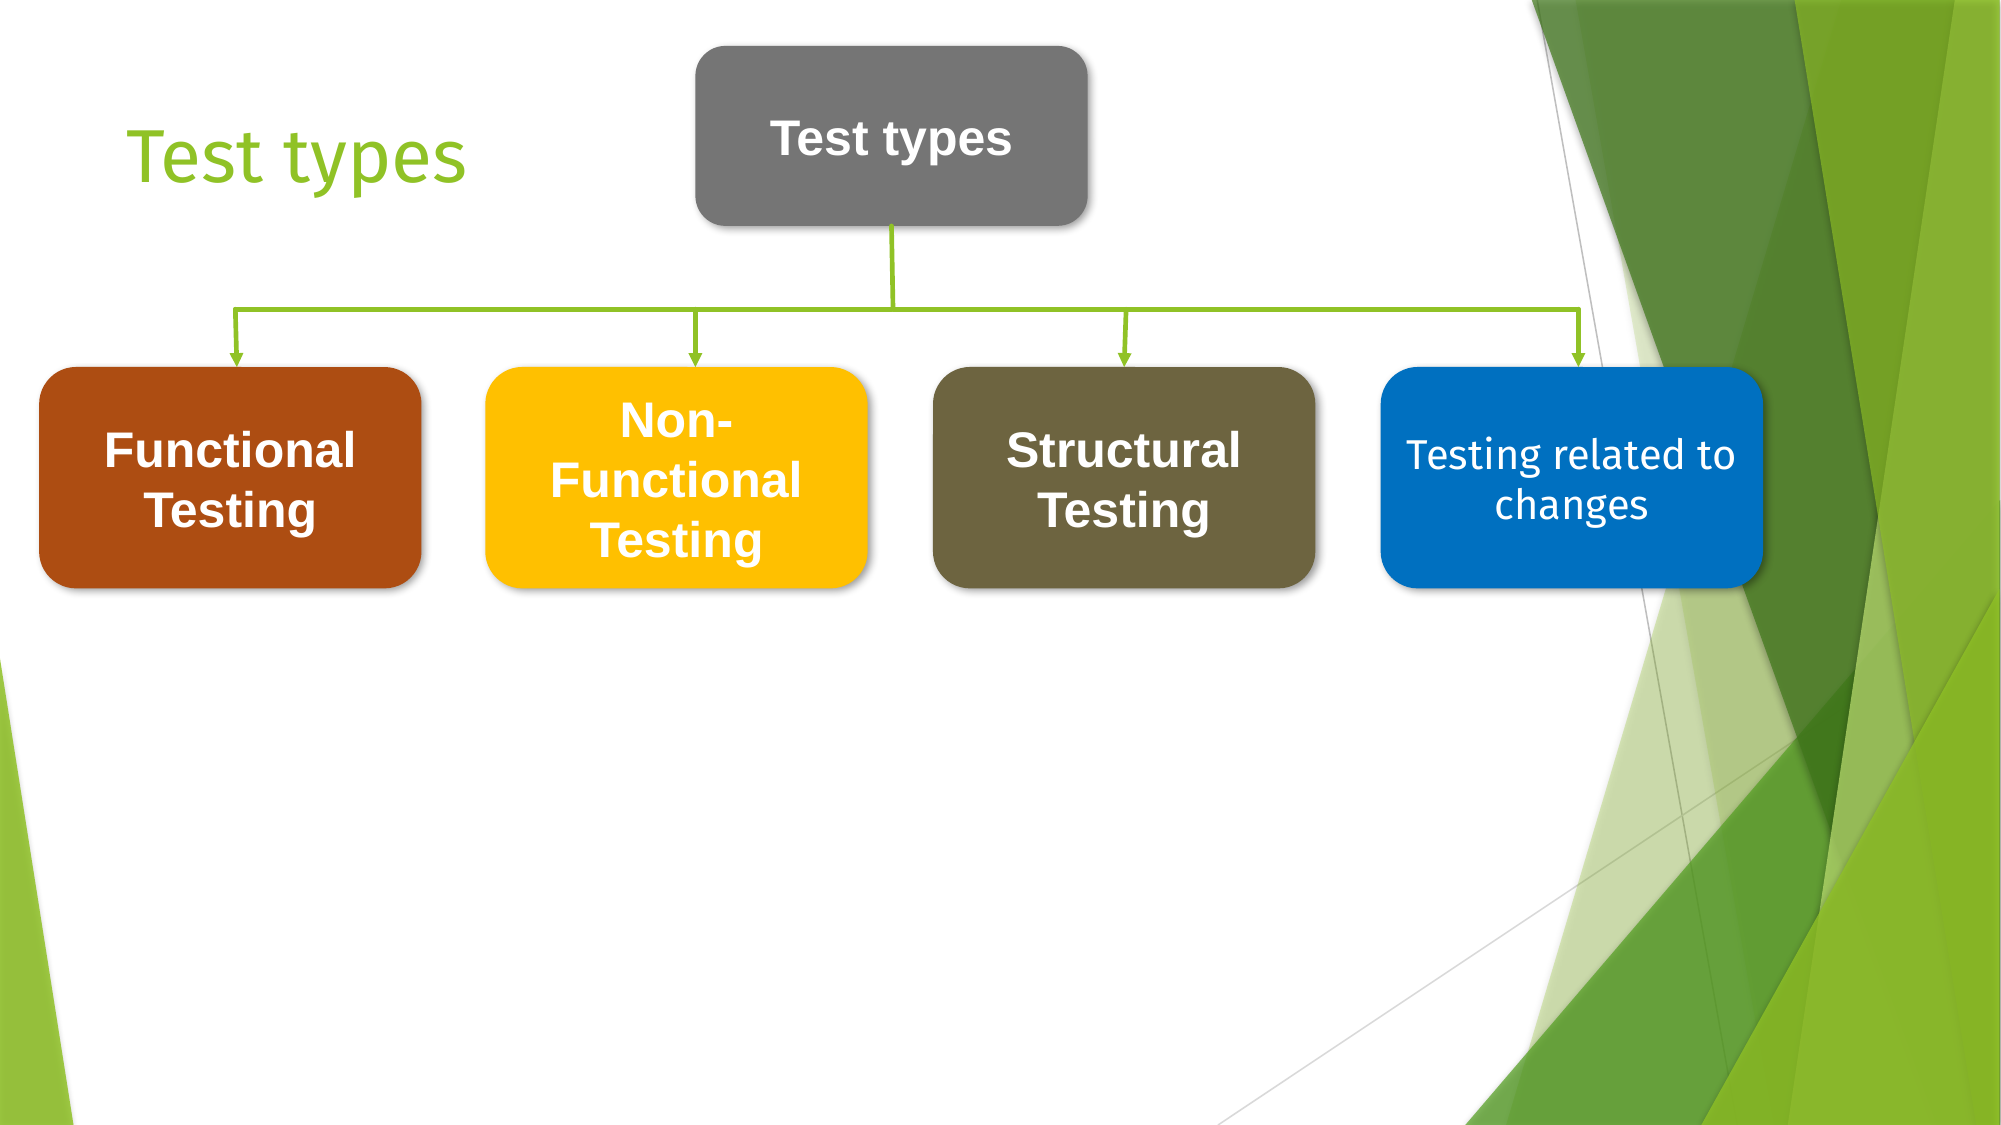

Test types
# Test types
Functional Testing
Non-Functional Testing
Structural Testing
Testing related to changes